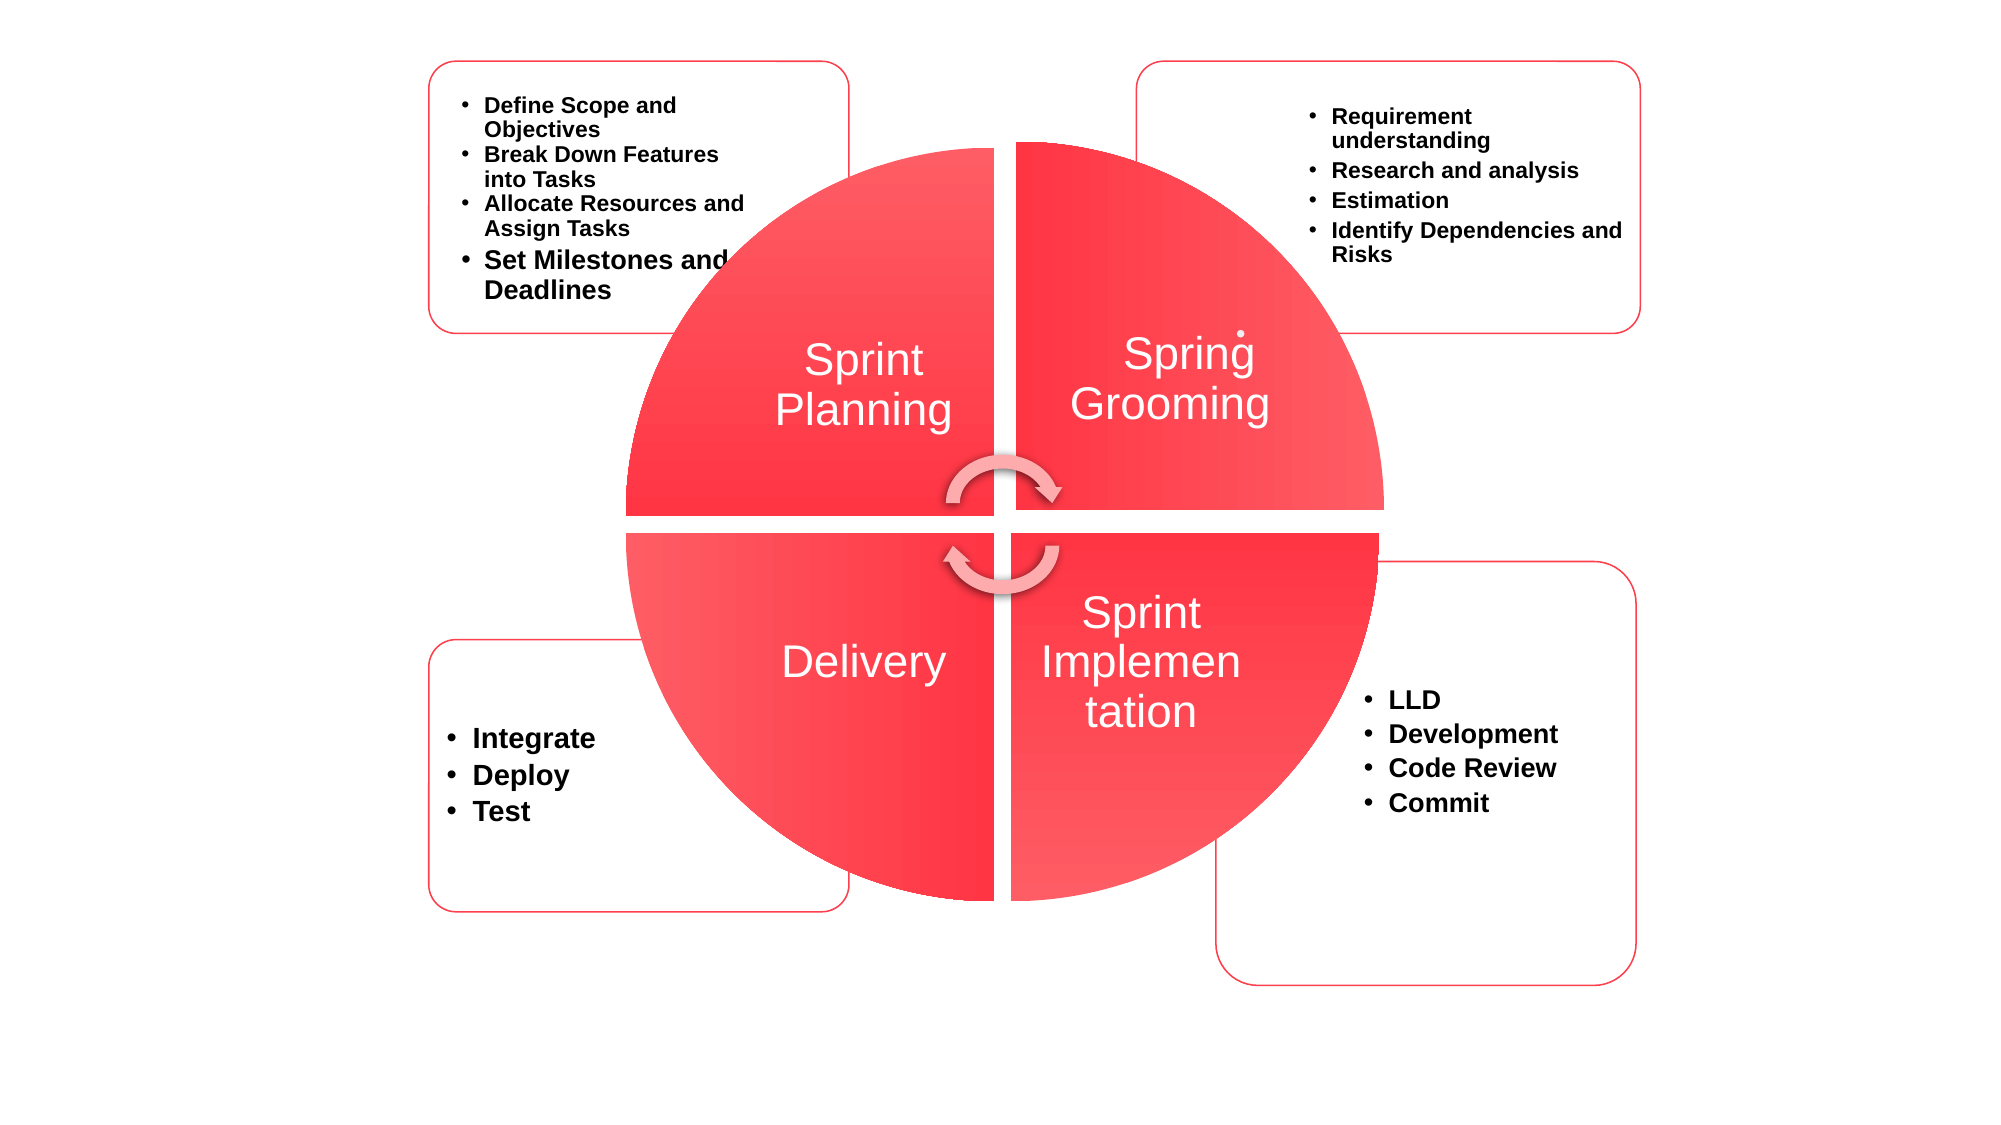

Define Scope and Objectives
Break Down Features into Tasks
Allocate Resources and Assign Tasks
Set Milestones and Deadlines

Requirement understanding
Research and analysis
Estimation
Identify Dependencies and Risks

Spring Grooming
Sprint Planning

Delivery

Sprint Implementation

LLD
Development
Code Review
Commit
Integrate
Deploy
Test